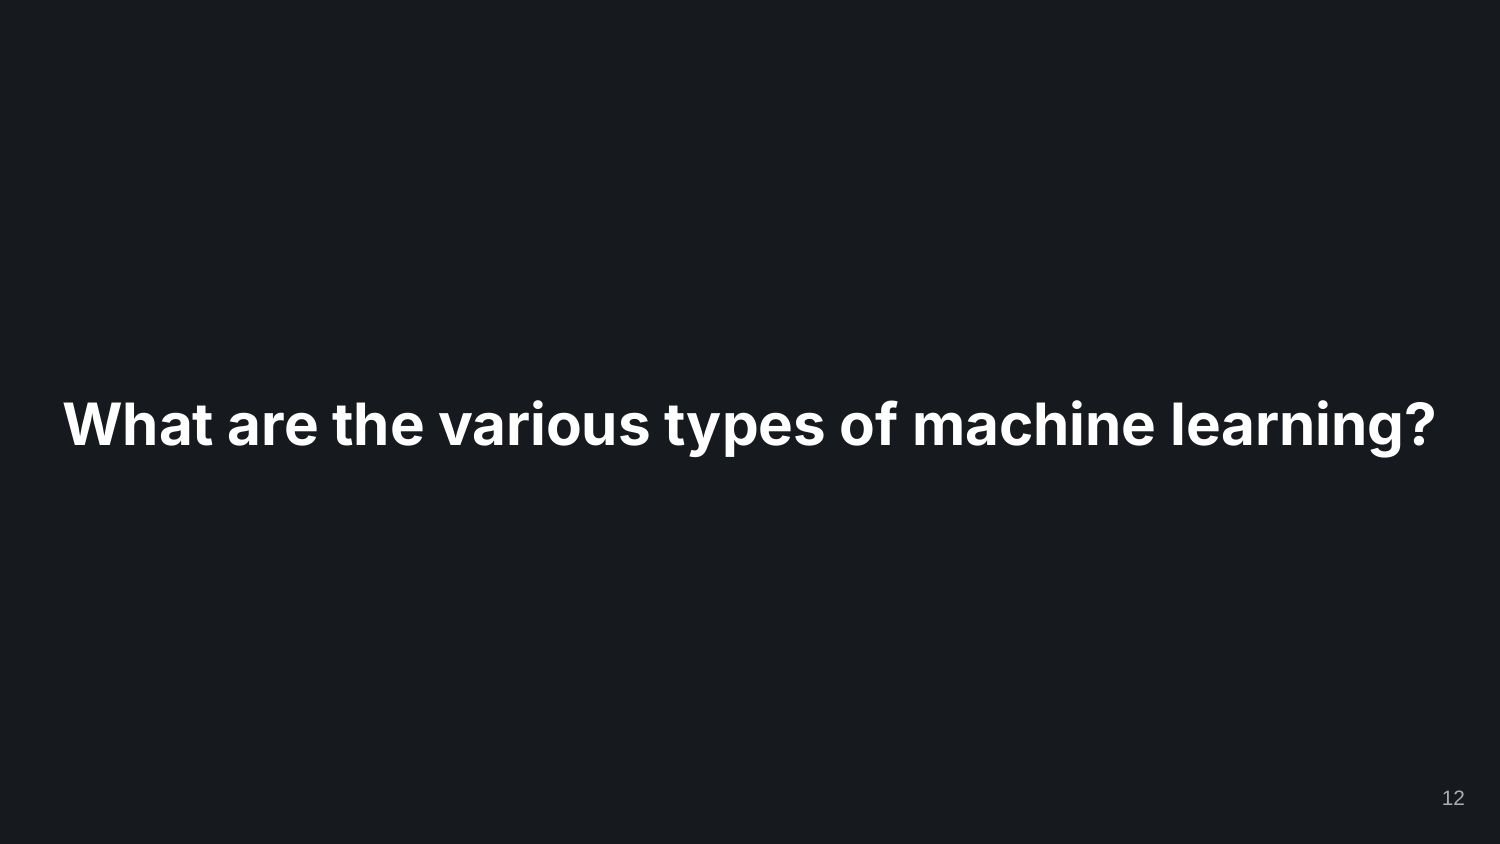

What are the various types of machine learning?
12